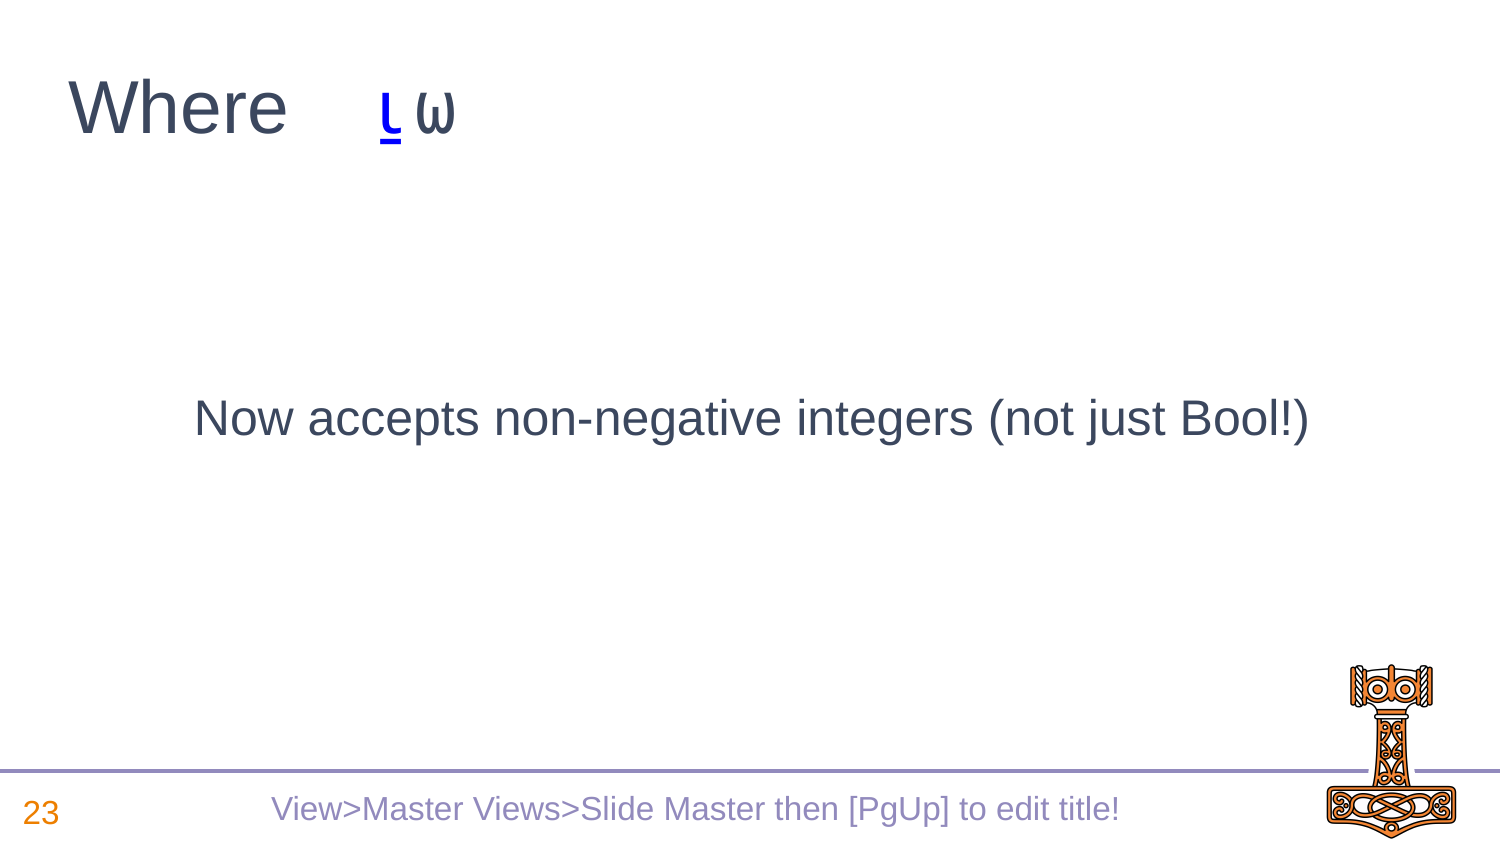

# Where	⍸⍵

Now accepts non-negative integers (not just Bool!)